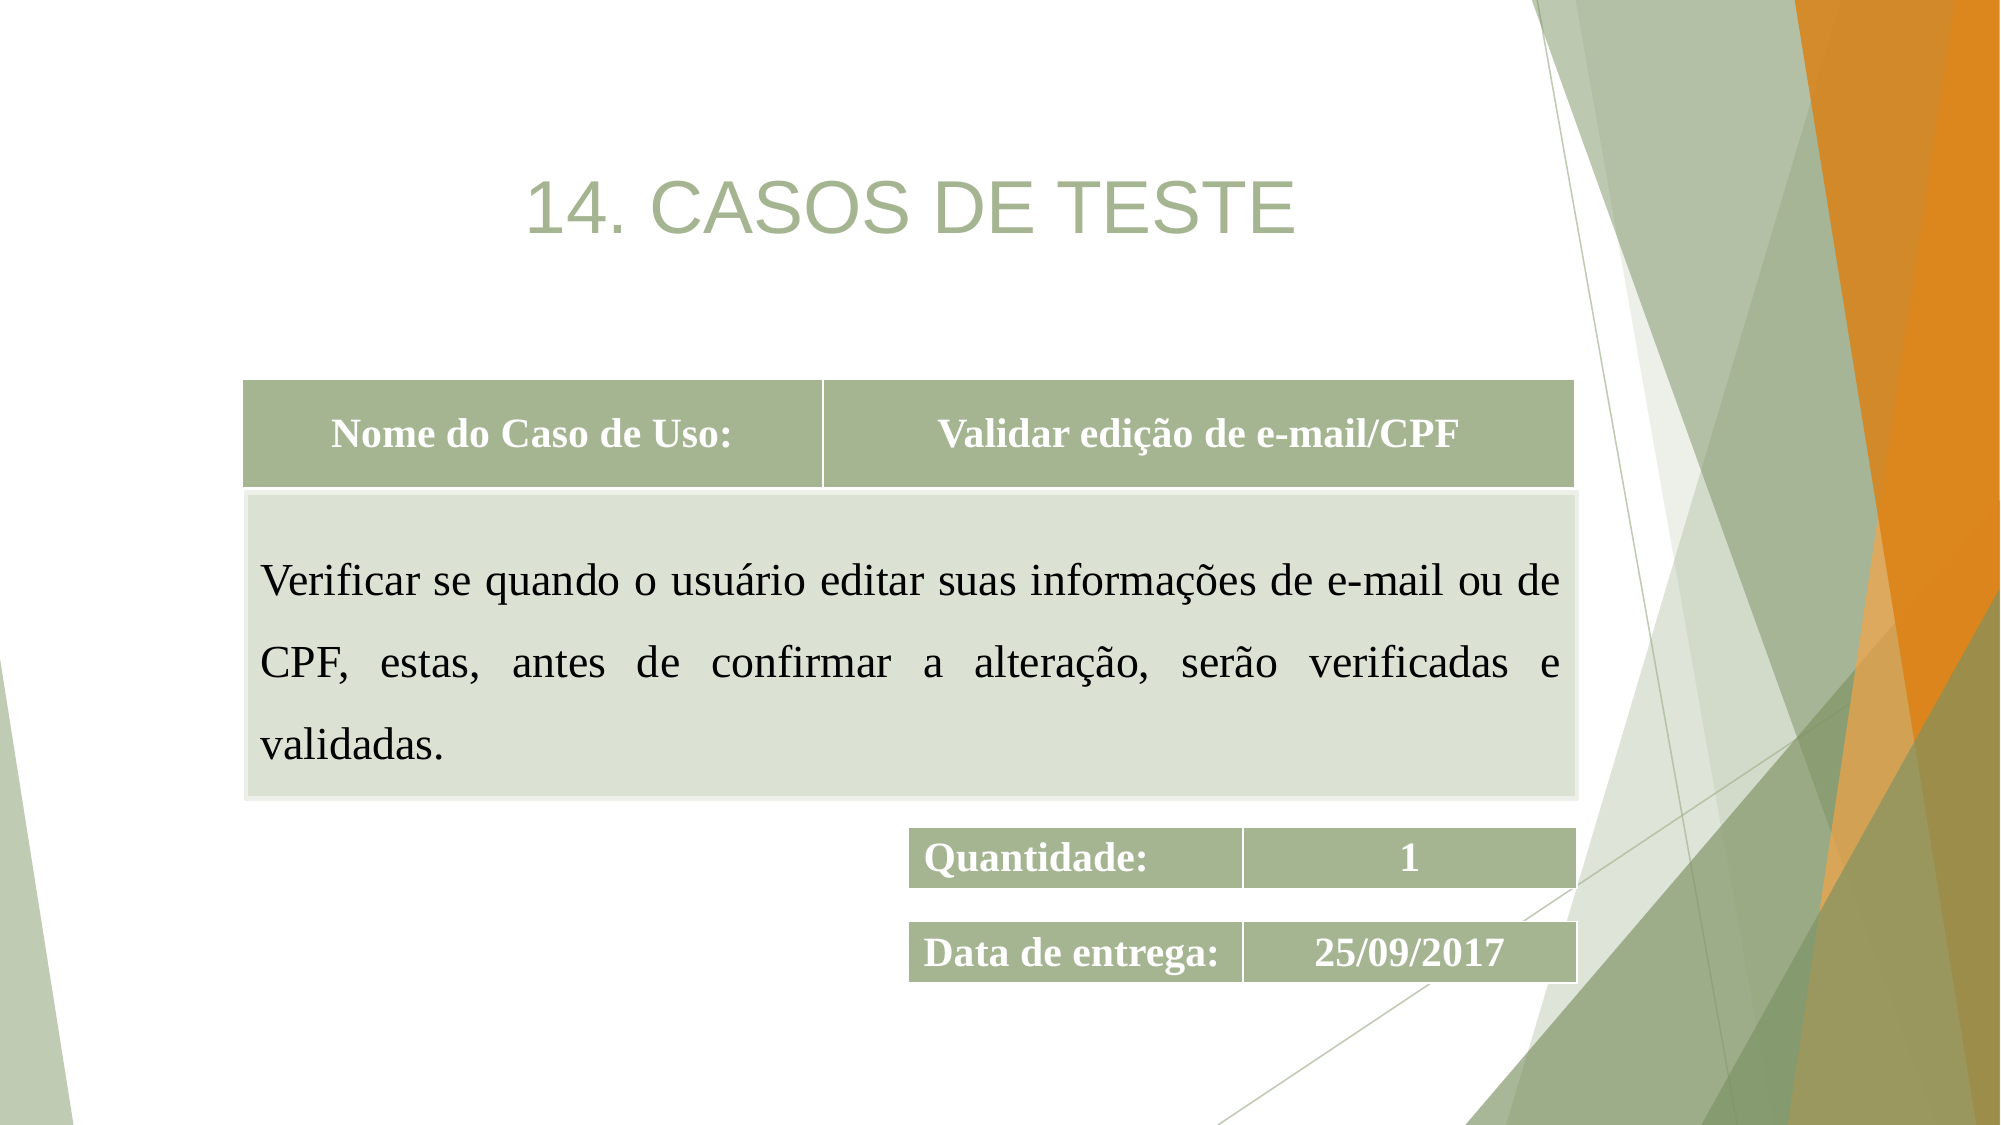

14. CASOS DE TESTE
| Nome do Caso de Uso: | Validar edição de e-mail/CPF |
| --- | --- |
Verificar se quando o usuário editar suas informações de e-mail ou de CPF, estas, antes de confirmar a alteração, serão verificadas e validadas.
| Quantidade: | 1 |
| --- | --- |
| Data de entrega: | 25/09/2017 |
| --- | --- |